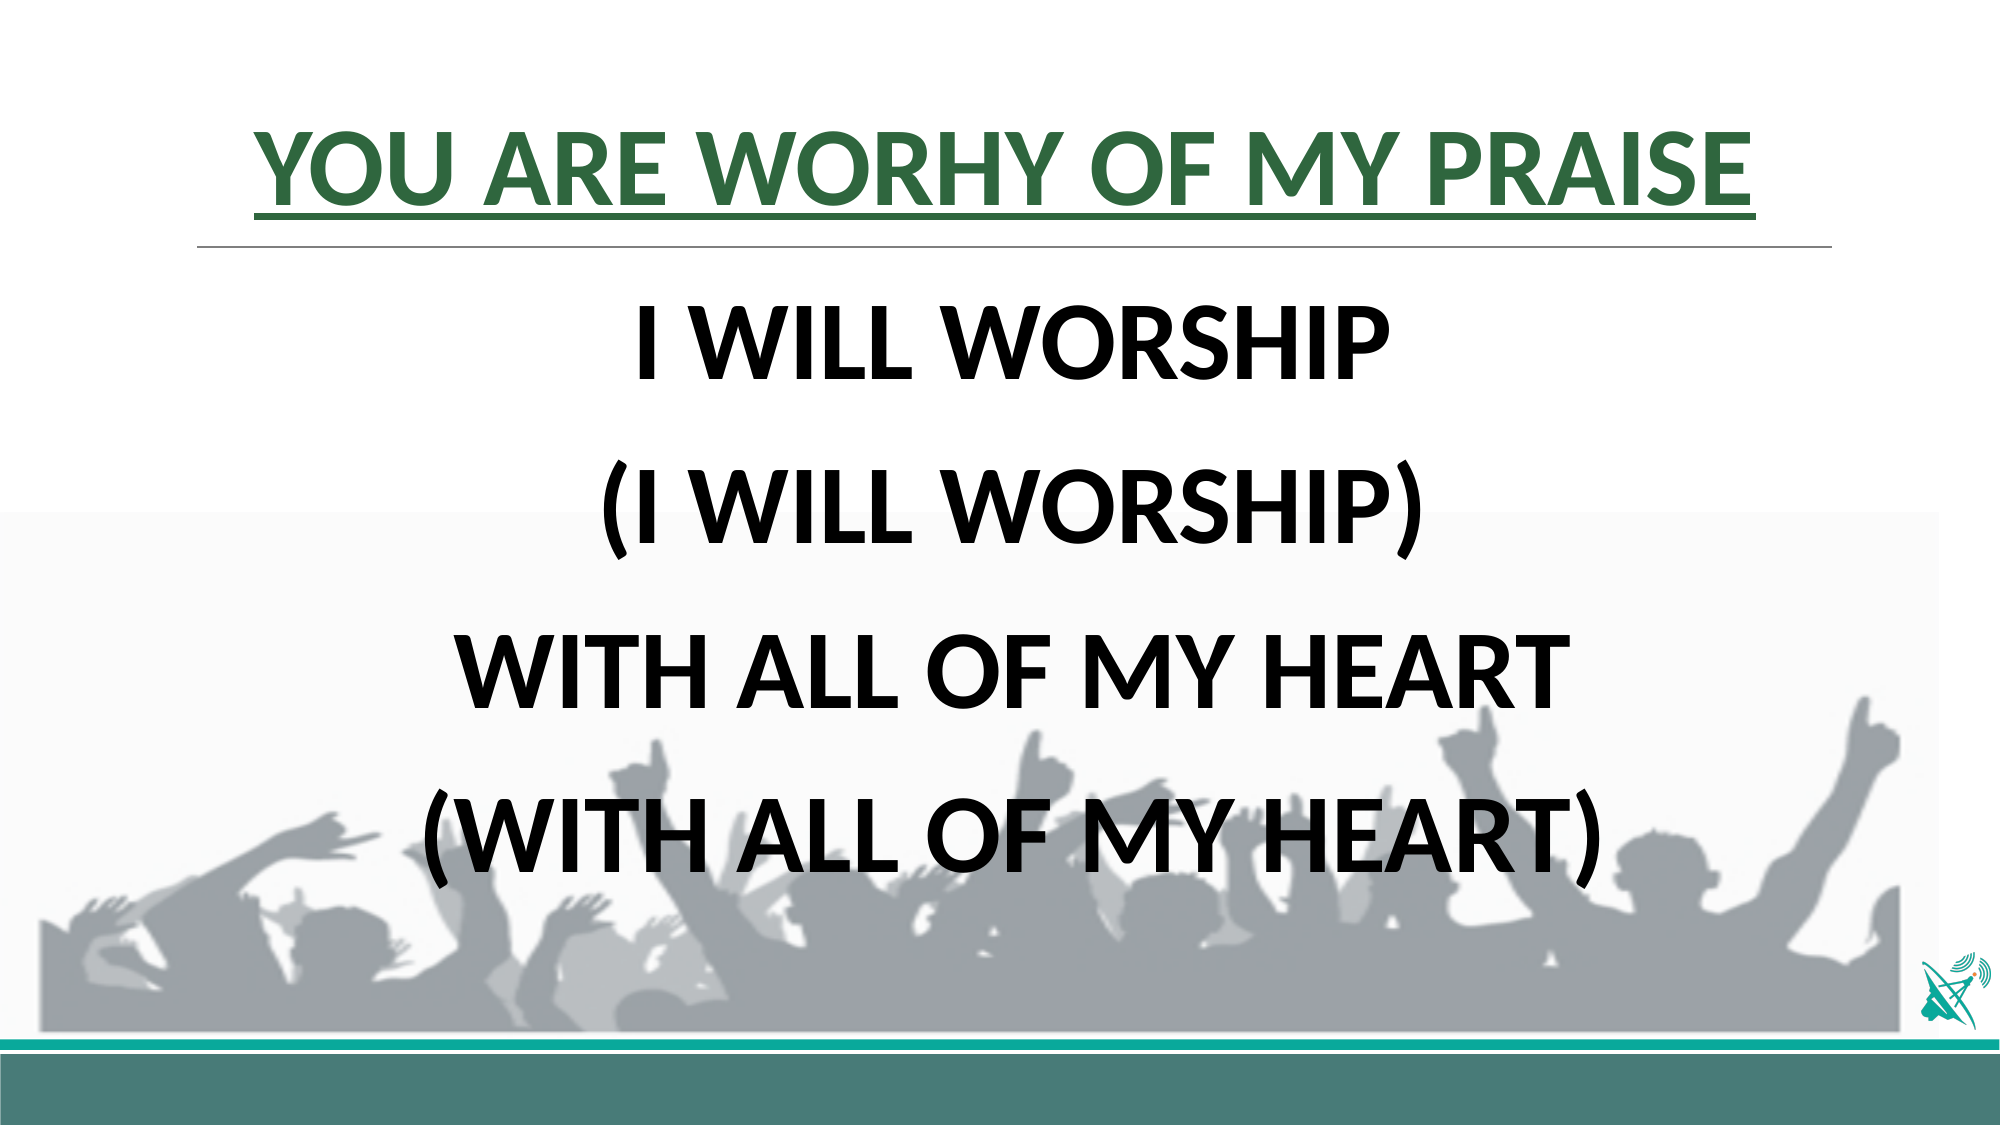

# YOU ARE WORHY OF MY PRAISE
I WILL WORSHIP
(I WILL WORSHIP)
WITH ALL OF MY HEART
(WITH ALL OF MY HEART)